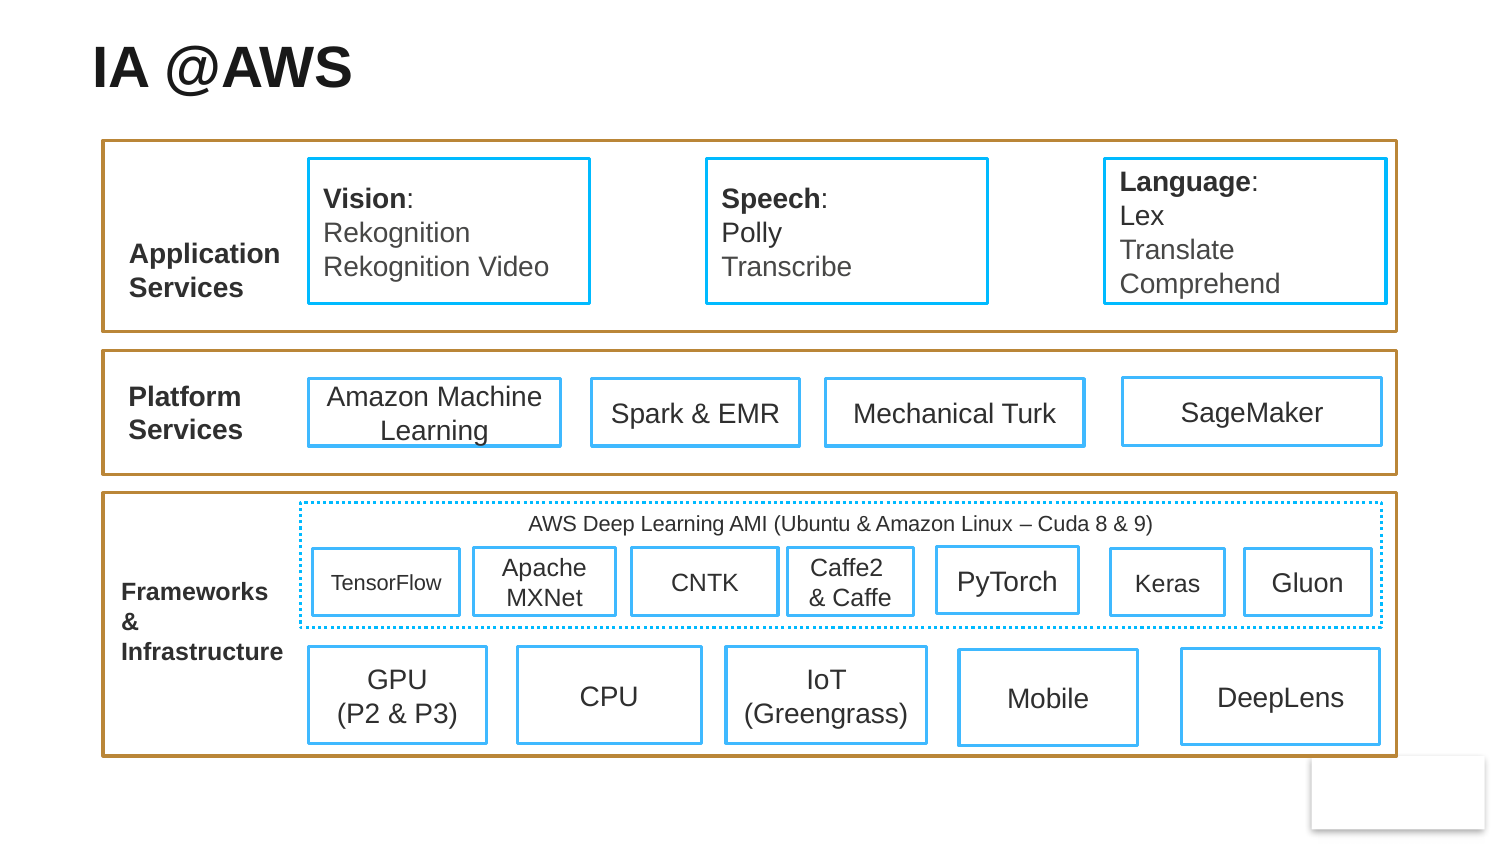

# IA @AWS

Vision:
Rekognition
Rekognition Video
Speech:
Polly
Transcribe
Language:
Lex
Translate
Comprehend
Application
Services

Platform
Services
SageMaker
Amazon Machine Learning
Spark & EMR
Mechanical Turk

AWS Deep Learning AMI (Ubuntu & Amazon Linux – Cuda 8 & 9)
PyTorch
Apache MXNet
CNTK
Caffe2
& Caffe
Gluon
TensorFlow
Keras
Frameworks
& Infrastructure
GPU
(P2 & P3)
CPU
IoT (Greengrass)
DeepLens
Mobile